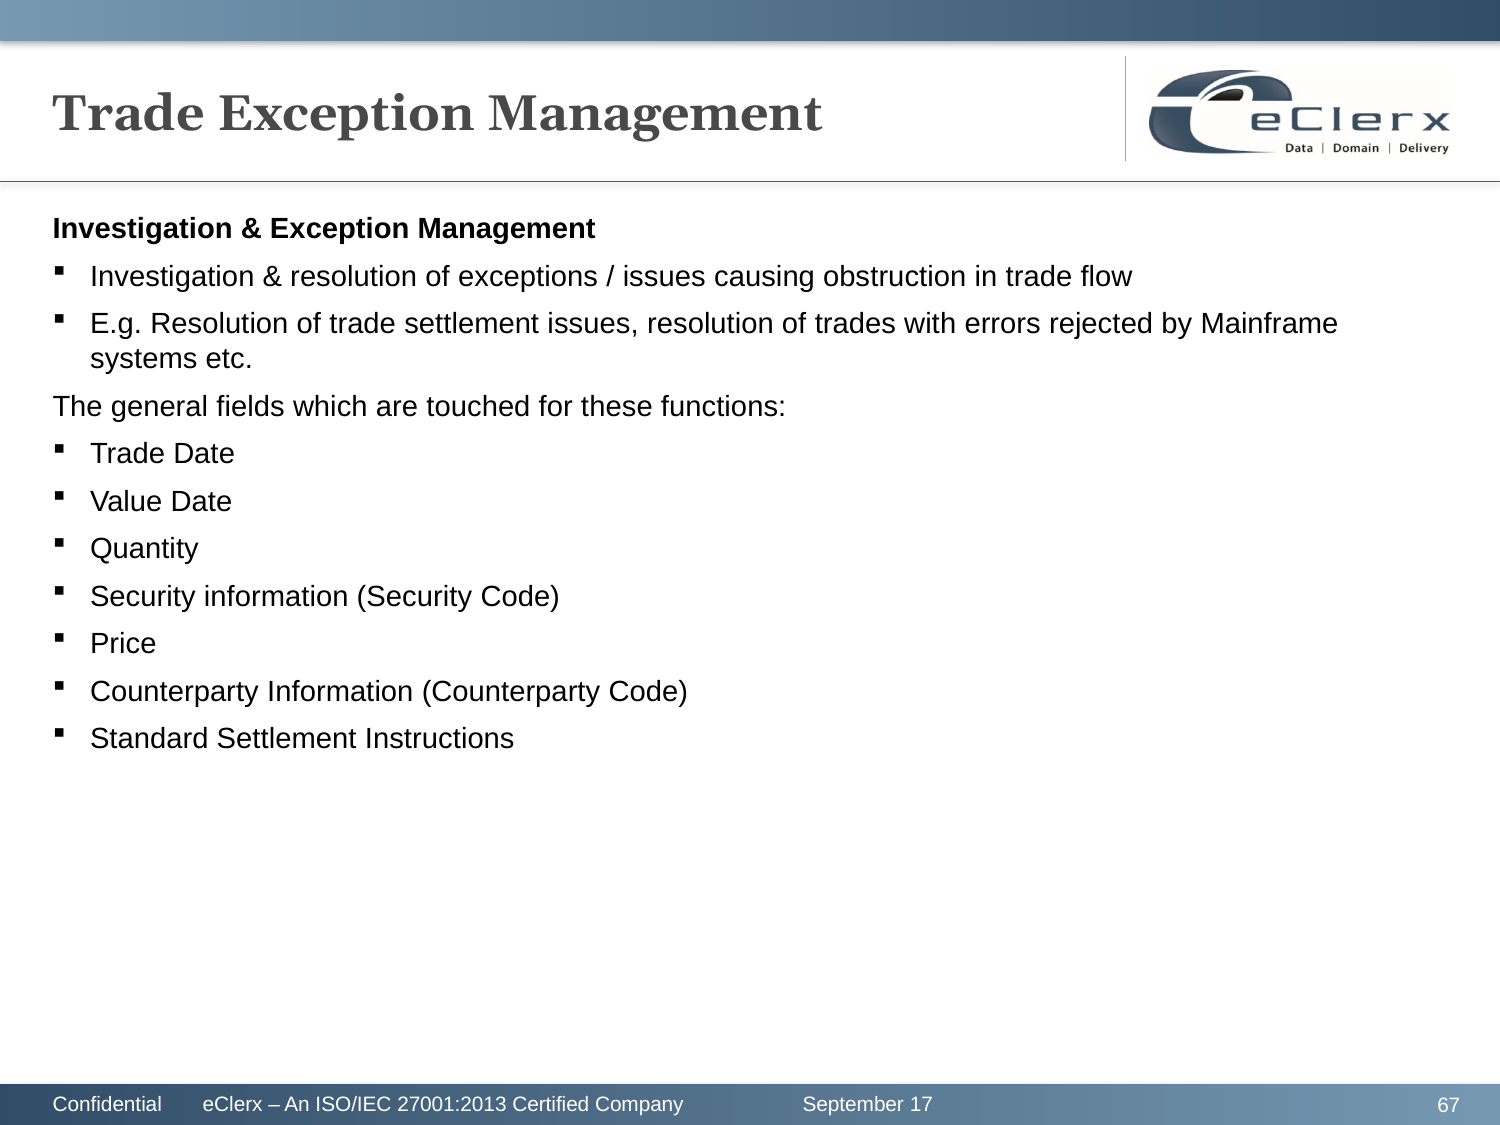

# Trade Exception Management
Investigation & Exception Management
Investigation & resolution of exceptions / issues causing obstruction in trade flow
E.g. Resolution of trade settlement issues, resolution of trades with errors rejected by Mainframe systems etc.
The general fields which are touched for these functions:
Trade Date
Value Date
Quantity
Security information (Security Code)
Price
Counterparty Information (Counterparty Code)
Standard Settlement Instructions